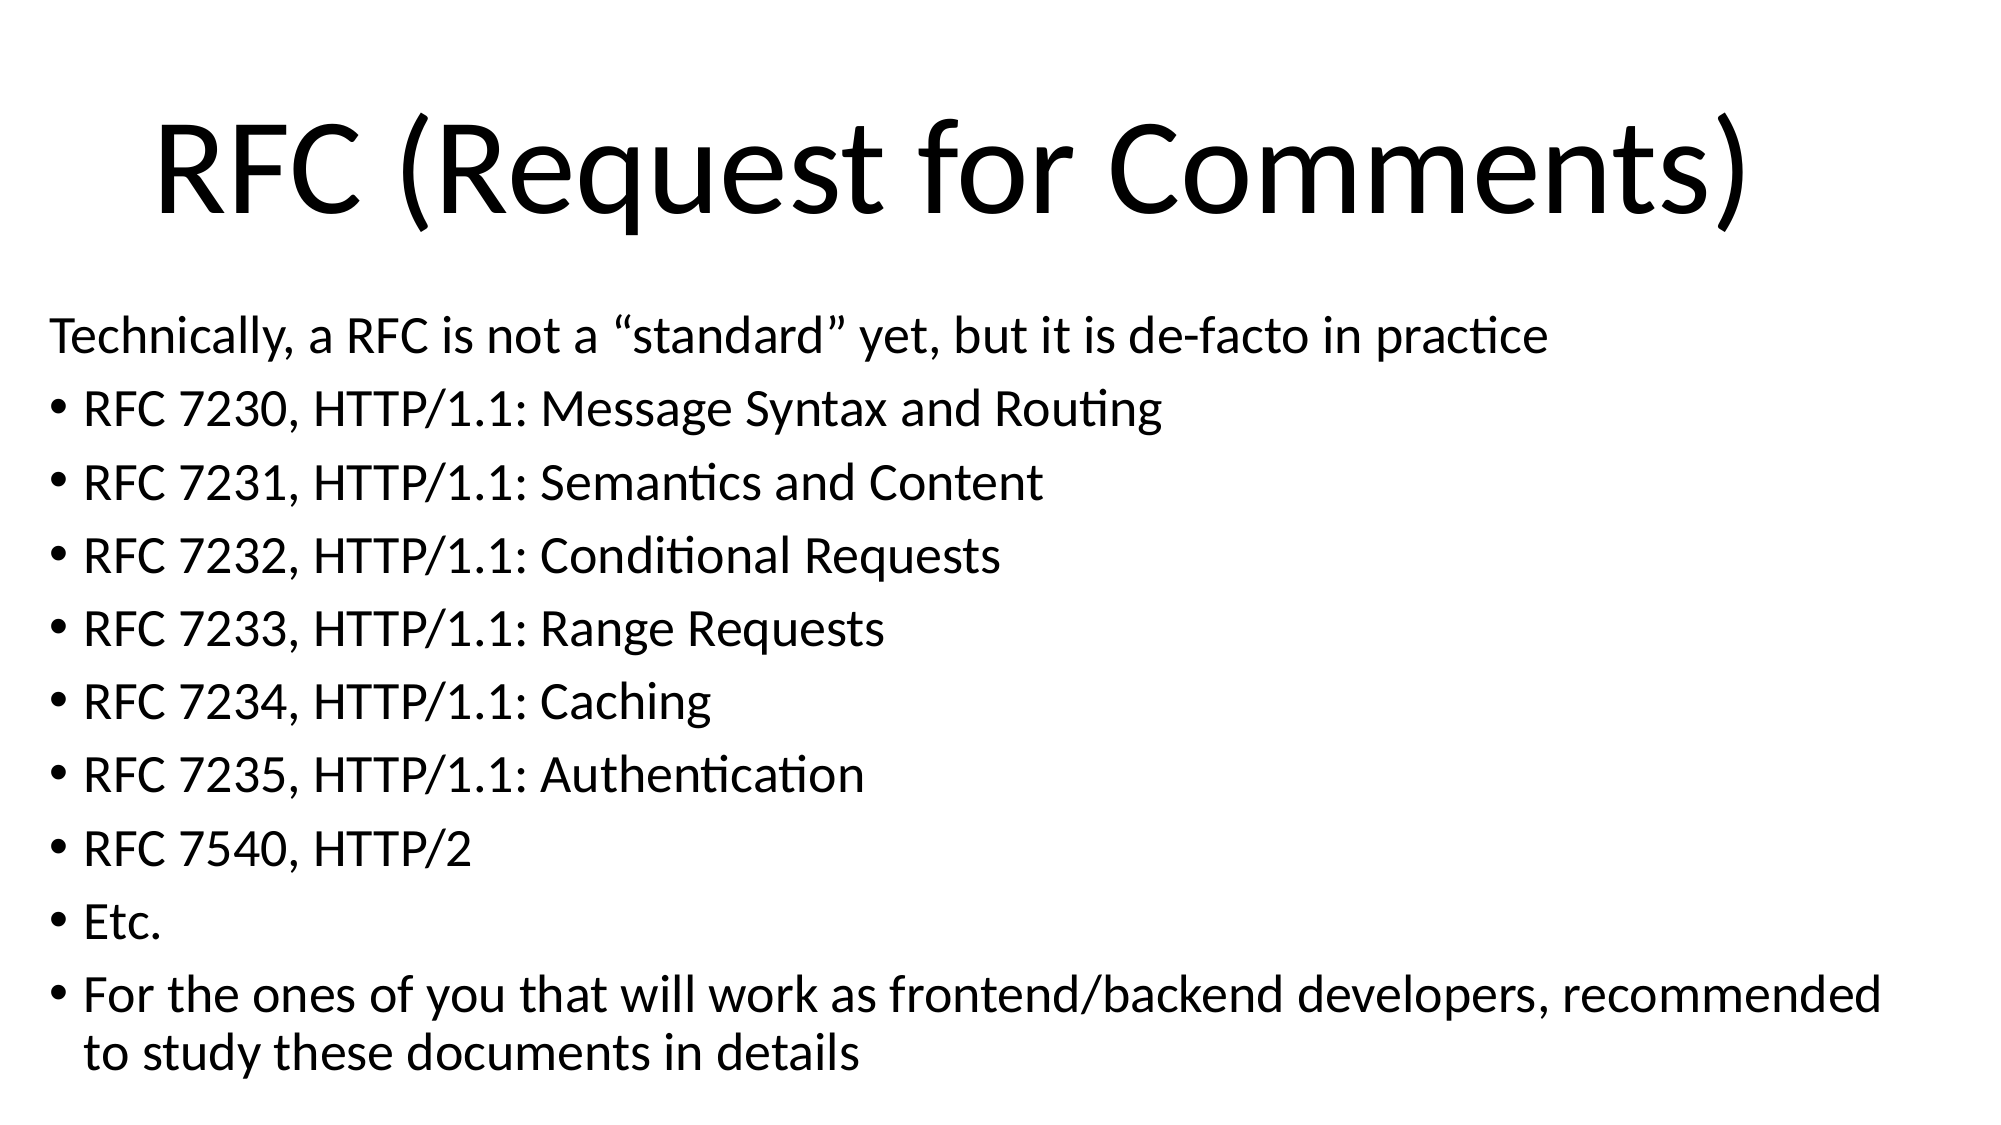

# RFC (Request for Comments)
Technically, a RFC is not a “standard” yet, but it is de-facto in practice
RFC 7230, HTTP/1.1: Message Syntax and Routing
RFC 7231, HTTP/1.1: Semantics and Content
RFC 7232, HTTP/1.1: Conditional Requests
RFC 7233, HTTP/1.1: Range Requests
RFC 7234, HTTP/1.1: Caching
RFC 7235, HTTP/1.1: Authentication
RFC 7540, HTTP/2
Etc.
For the ones of you that will work as frontend/backend developers, recommended to study these documents in details